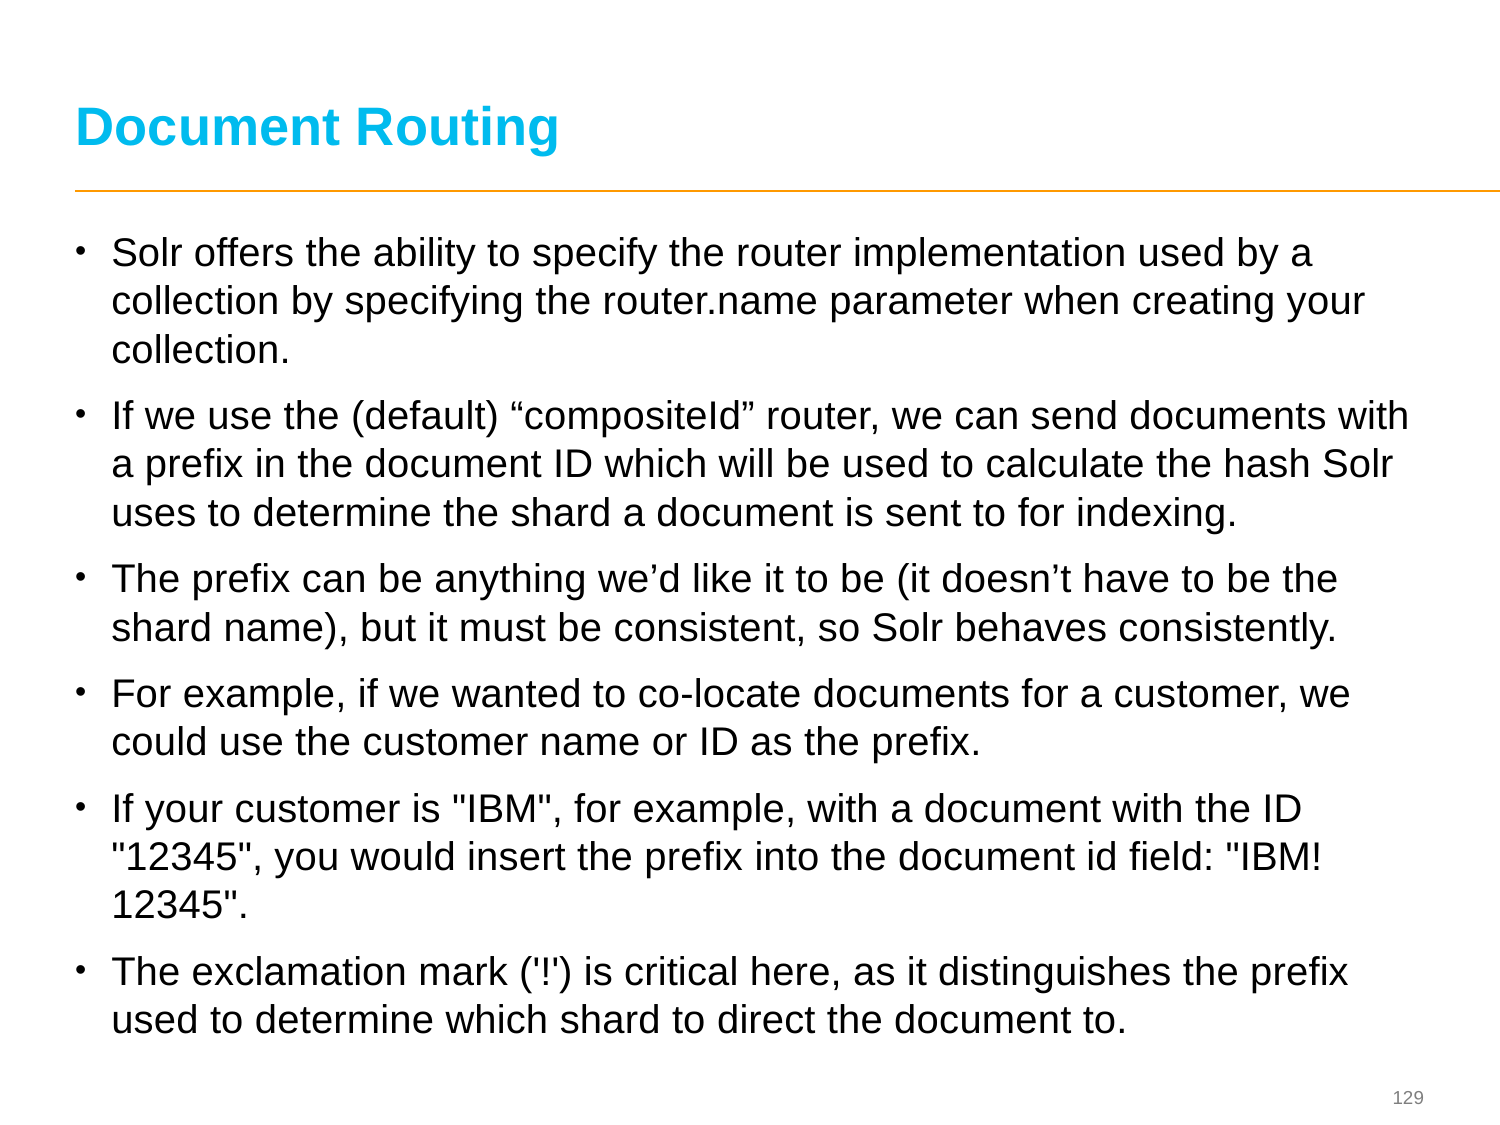

# Document Routing
Solr offers the ability to specify the router implementation used by a collection by specifying the router.name parameter when creating your collection.
If we use the (default) “compositeId” router, we can send documents with a prefix in the document ID which will be used to calculate the hash Solr uses to determine the shard a document is sent to for indexing.
The prefix can be anything we’d like it to be (it doesn’t have to be the shard name), but it must be consistent, so Solr behaves consistently.
For example, if we wanted to co-locate documents for a customer, we could use the customer name or ID as the prefix.
If your customer is "IBM", for example, with a document with the ID "12345", you would insert the prefix into the document id field: "IBM!12345".
The exclamation mark ('!') is critical here, as it distinguishes the prefix used to determine which shard to direct the document to.